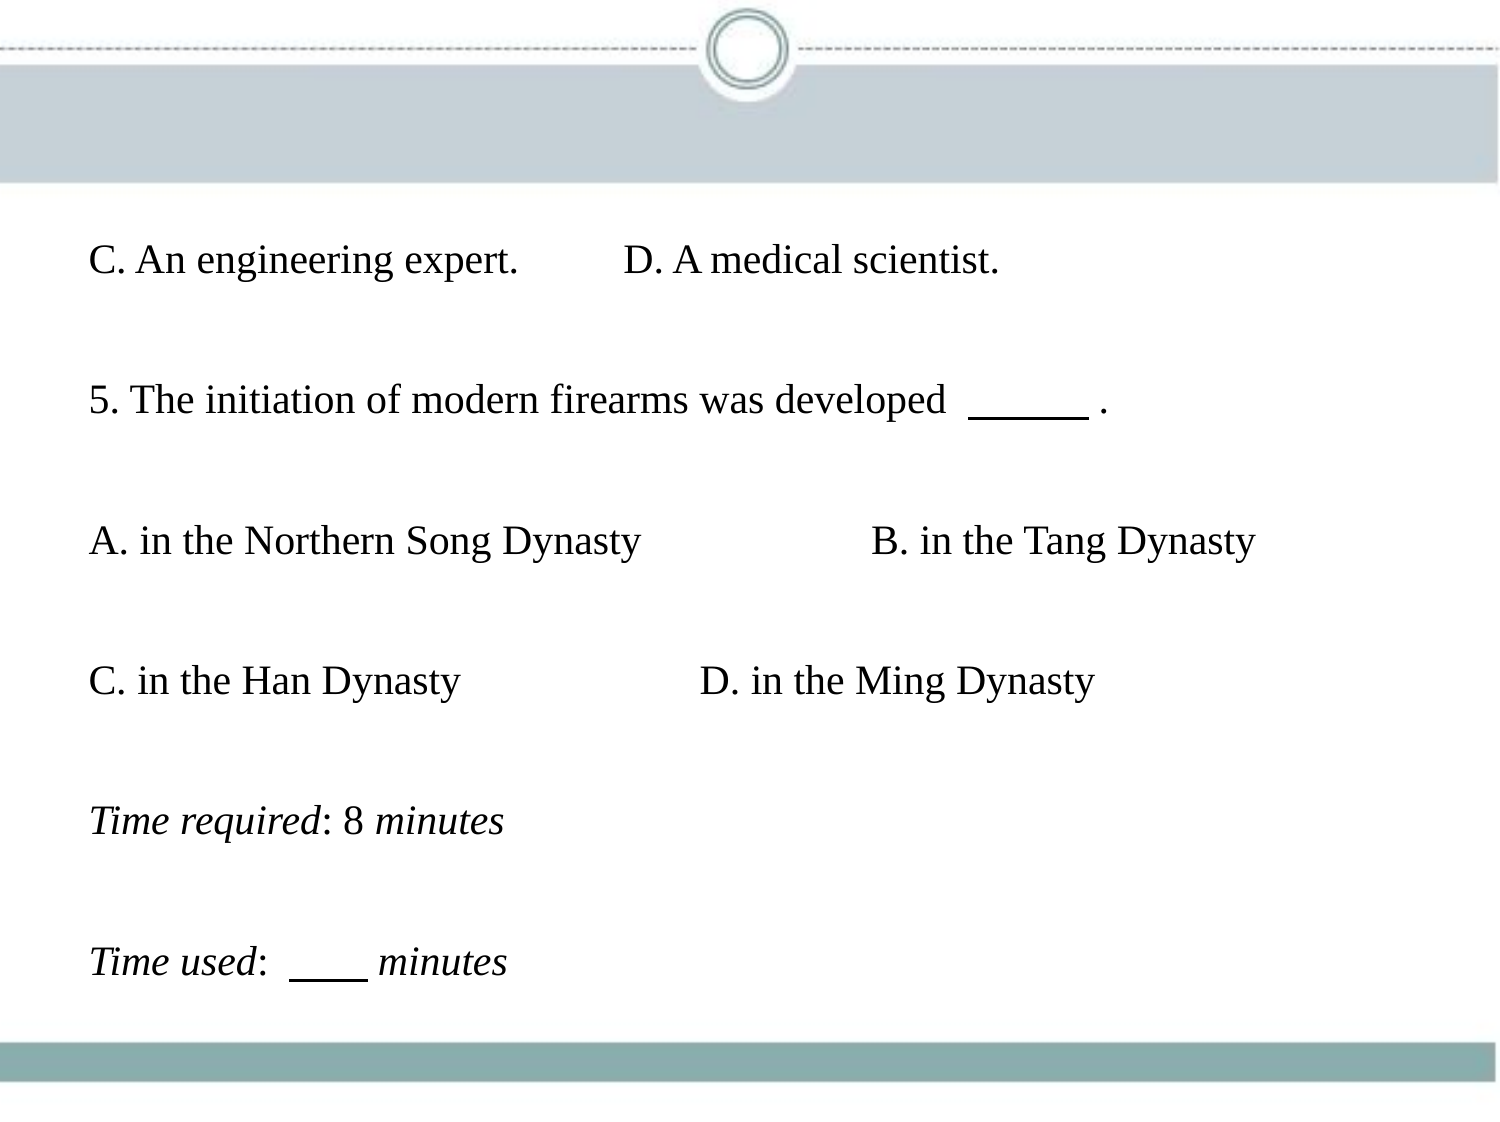

C. An engineering expert.　　D. A medical scientist.
5. The initiation of modern firearms was developed 　　    .
A. in the Northern Song Dynasty　　　　　B. in the Tang Dynasty
C. in the Han Dynasty　　　 　　D. in the Ming Dynasty
Time required: 8 minutes
Time used: 　    minutes